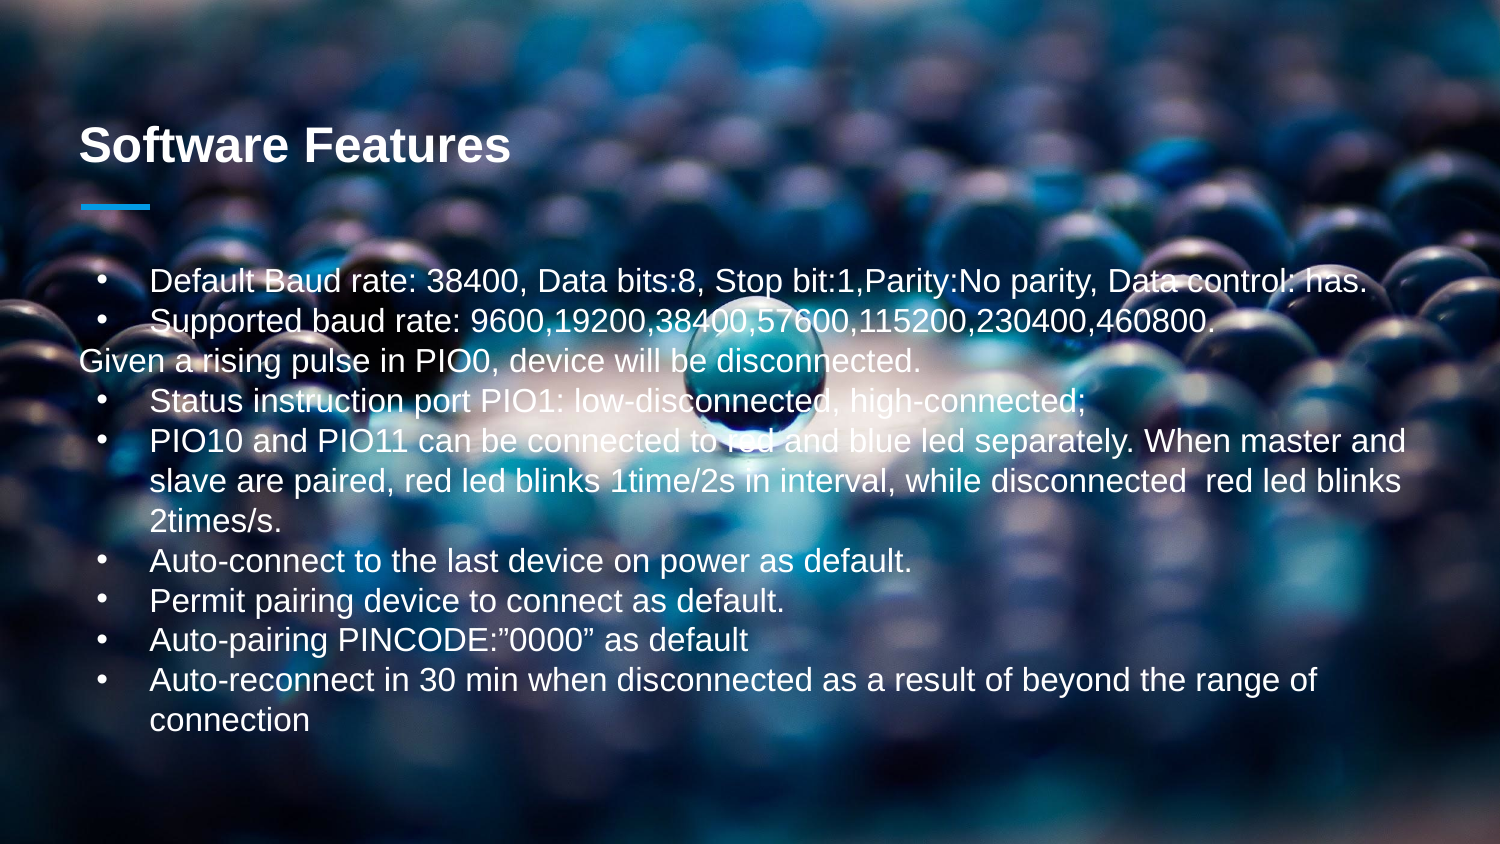

# Software Features
Default Baud rate: 38400, Data bits:8, Stop bit:1,Parity:No parity, Data control: has.
Supported baud rate: 9600,19200,38400,57600,115200,230400,460800.
Given a rising pulse in PIO0, device will be disconnected.
Status instruction port PIO1: low-disconnected, high-connected;
PIO10 and PIO11 can be connected to red and blue led separately. When master and slave are paired, red led blinks 1time/2s in interval, while disconnected  red led blinks 2times/s.
Auto-connect to the last device on power as default.
Permit pairing device to connect as default.
Auto-pairing PINCODE:”0000” as default
Auto-reconnect in 30 min when disconnected as a result of beyond the range of connection